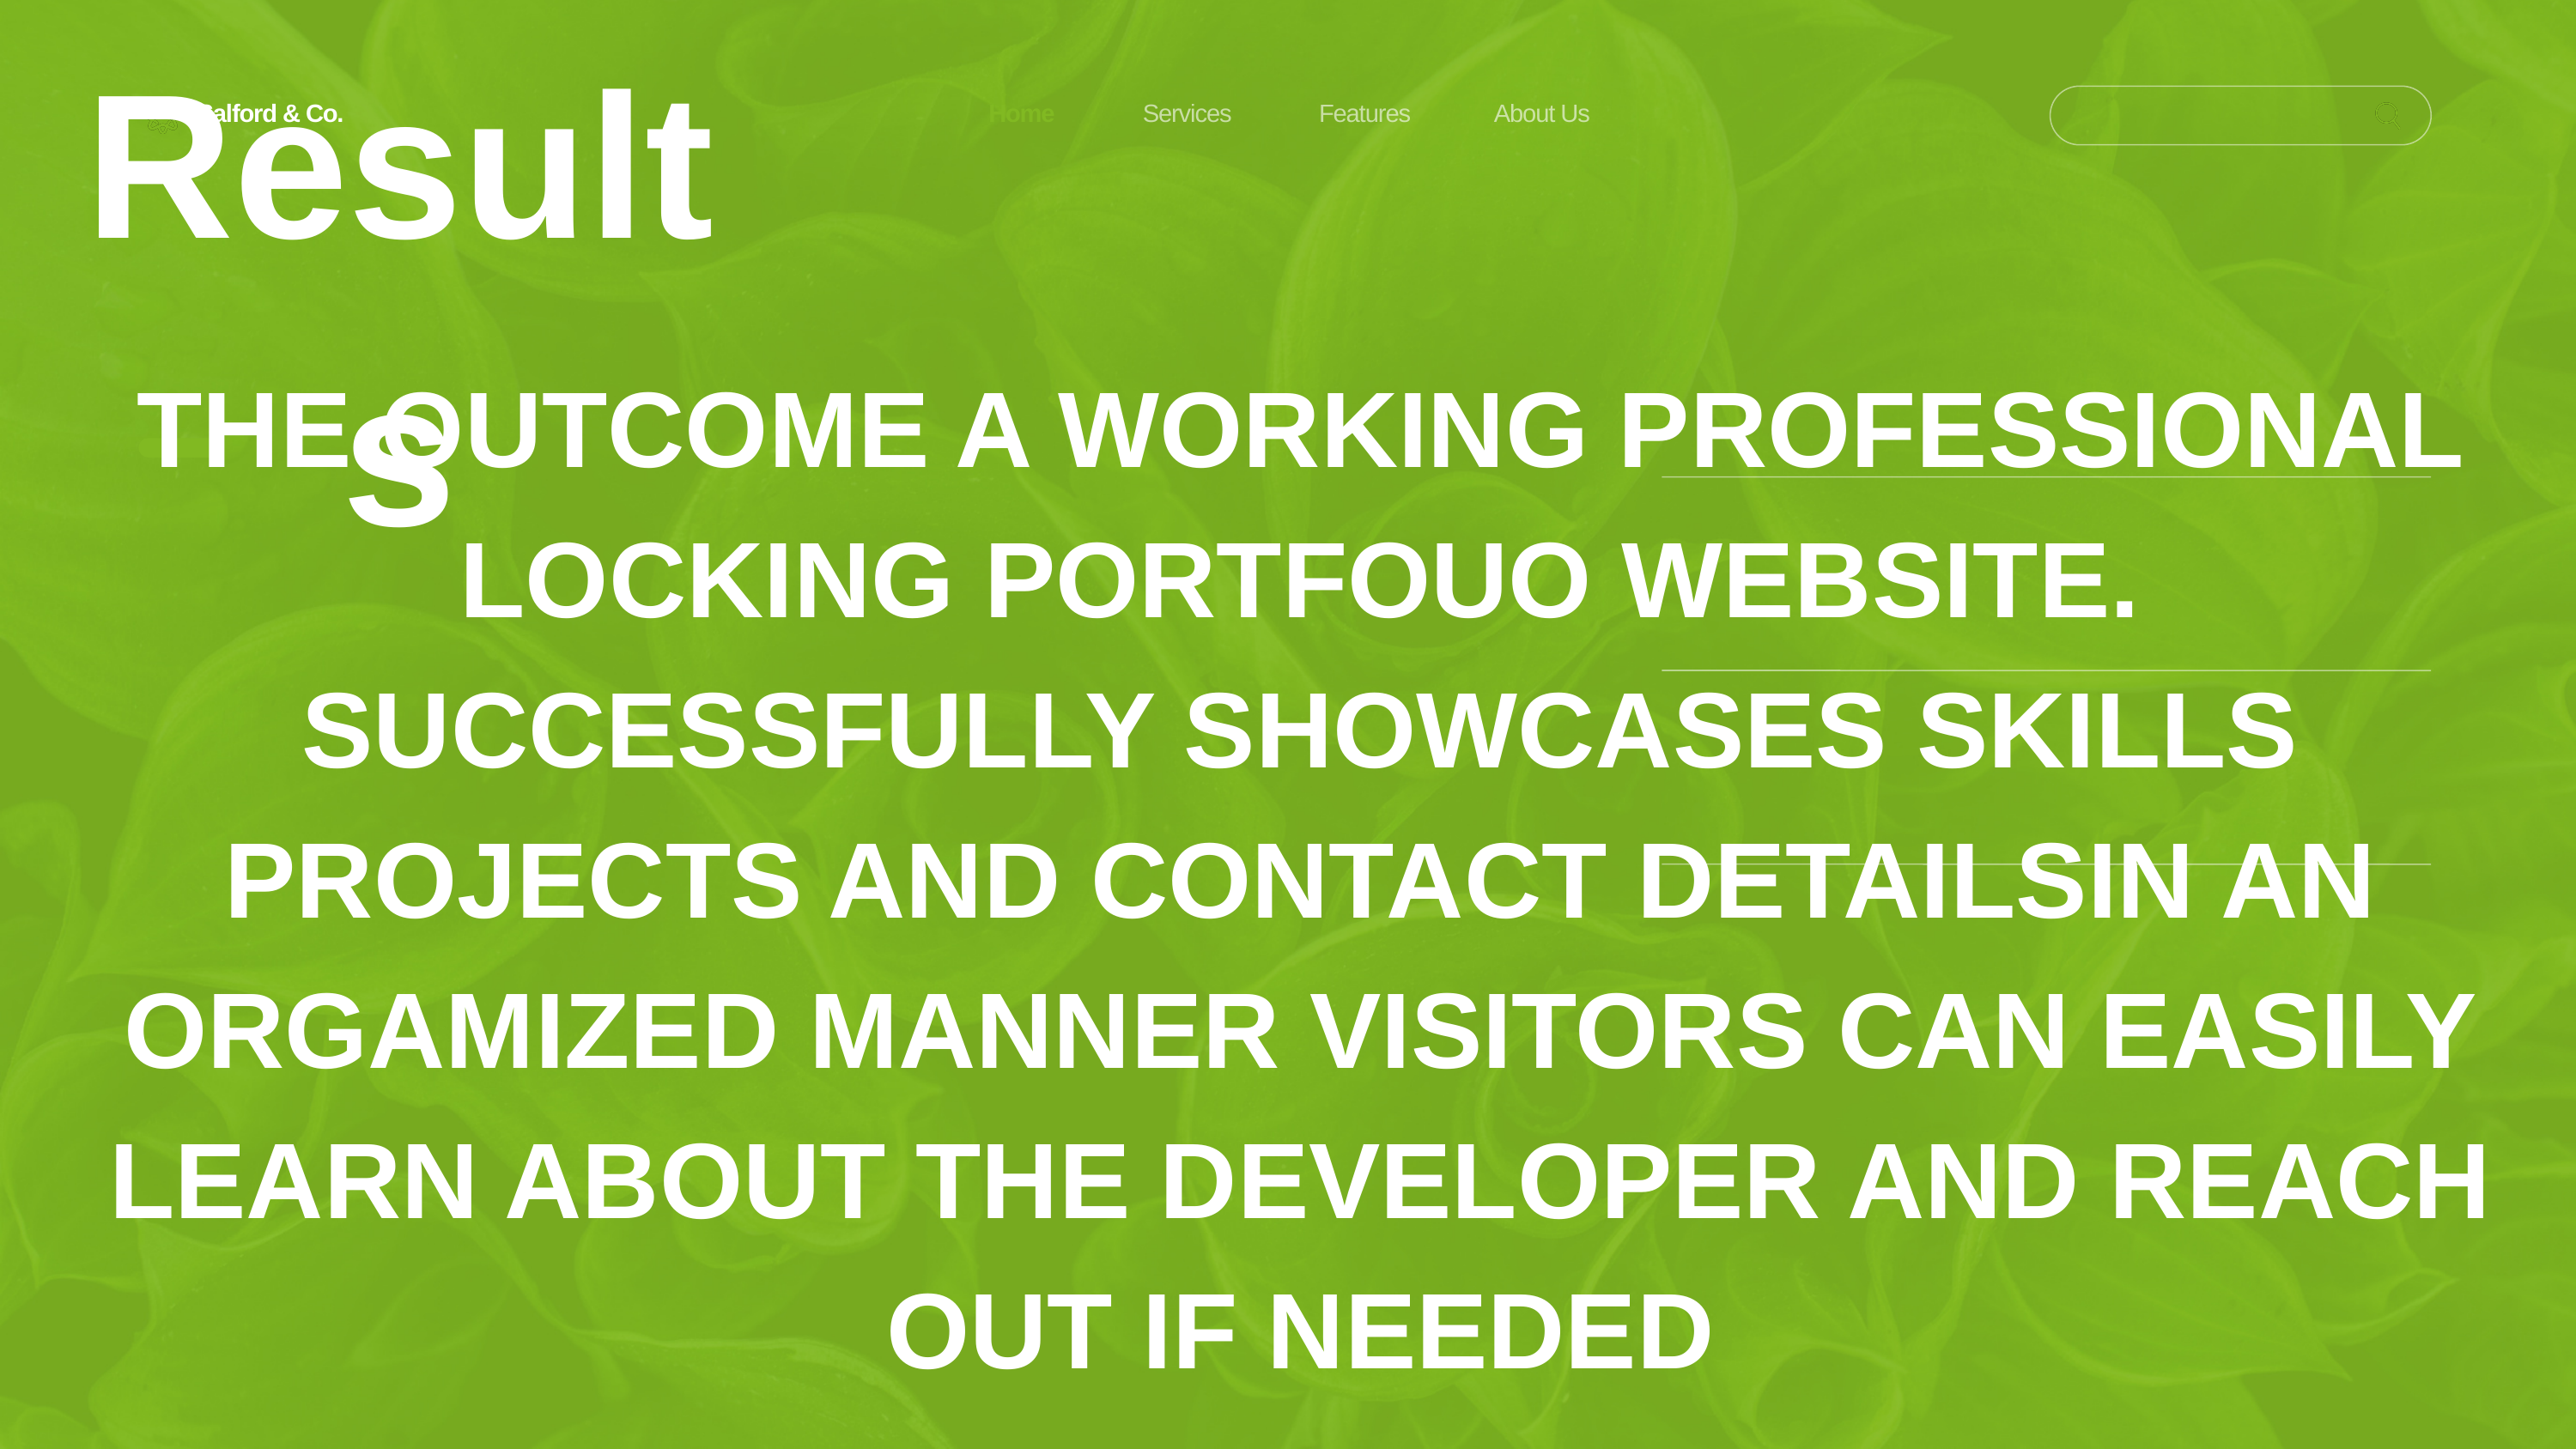

Results

Salford & Co.
Home
Services
Features
About Us

THE OUTCOME A WORKING PROFESSIONAL LOCKING PORTFOUO WEBSITE. SUCCESSFULLY SHOWCASES SKILLS PROJECTS AND CONTACT DETAILSIN AN ORGAMIZED MANNER VISITORS CAN EASILY LEARN ABOUT THE DEVELOPER AND REACH OUT IF NEEDED